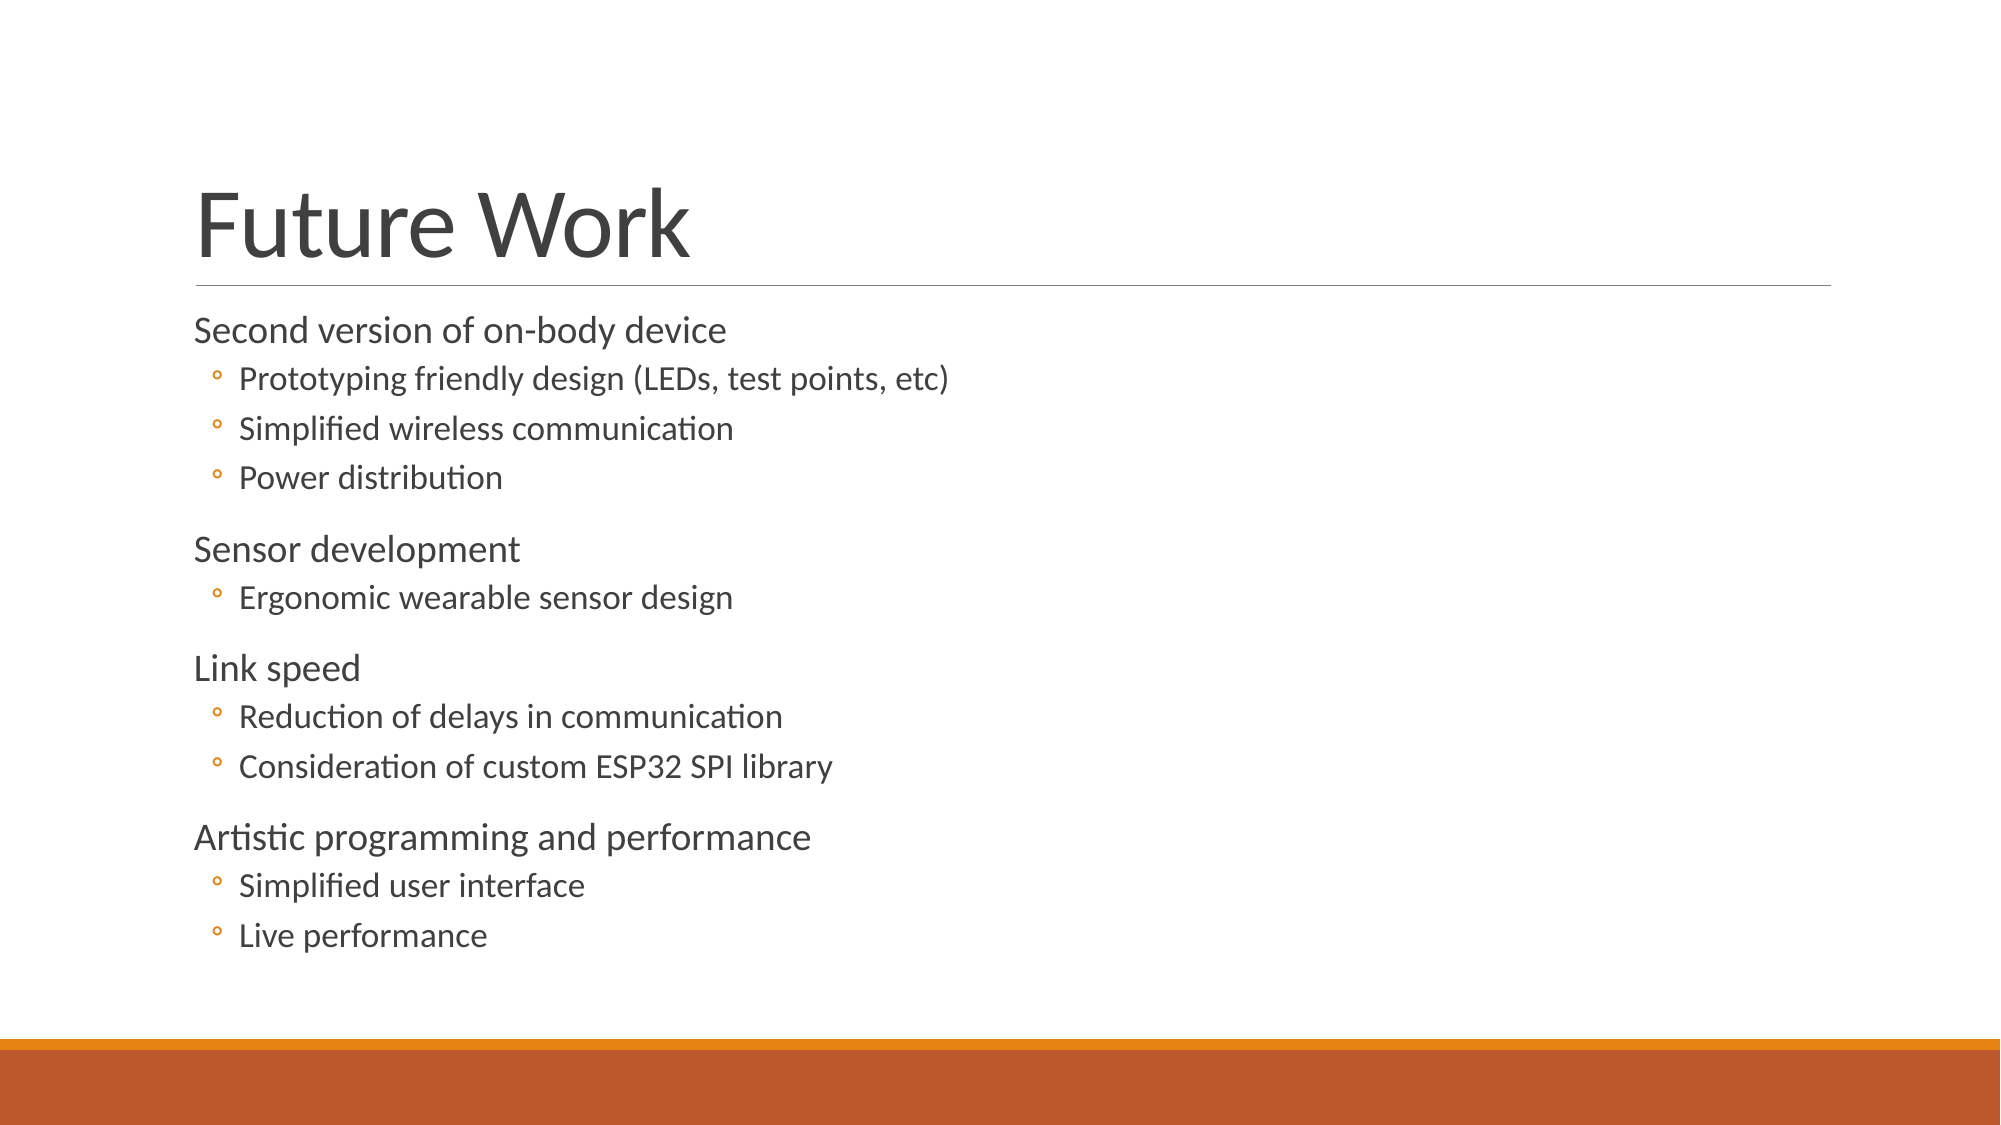

# Future Work
Second version of on-body device
Prototyping friendly design (LEDs, test points, etc)
Simplified wireless communication
Power distribution
Sensor development
Ergonomic wearable sensor design
Link speed
Reduction of delays in communication
Consideration of custom ESP32 SPI library
Artistic programming and performance
Simplified user interface
Live performance